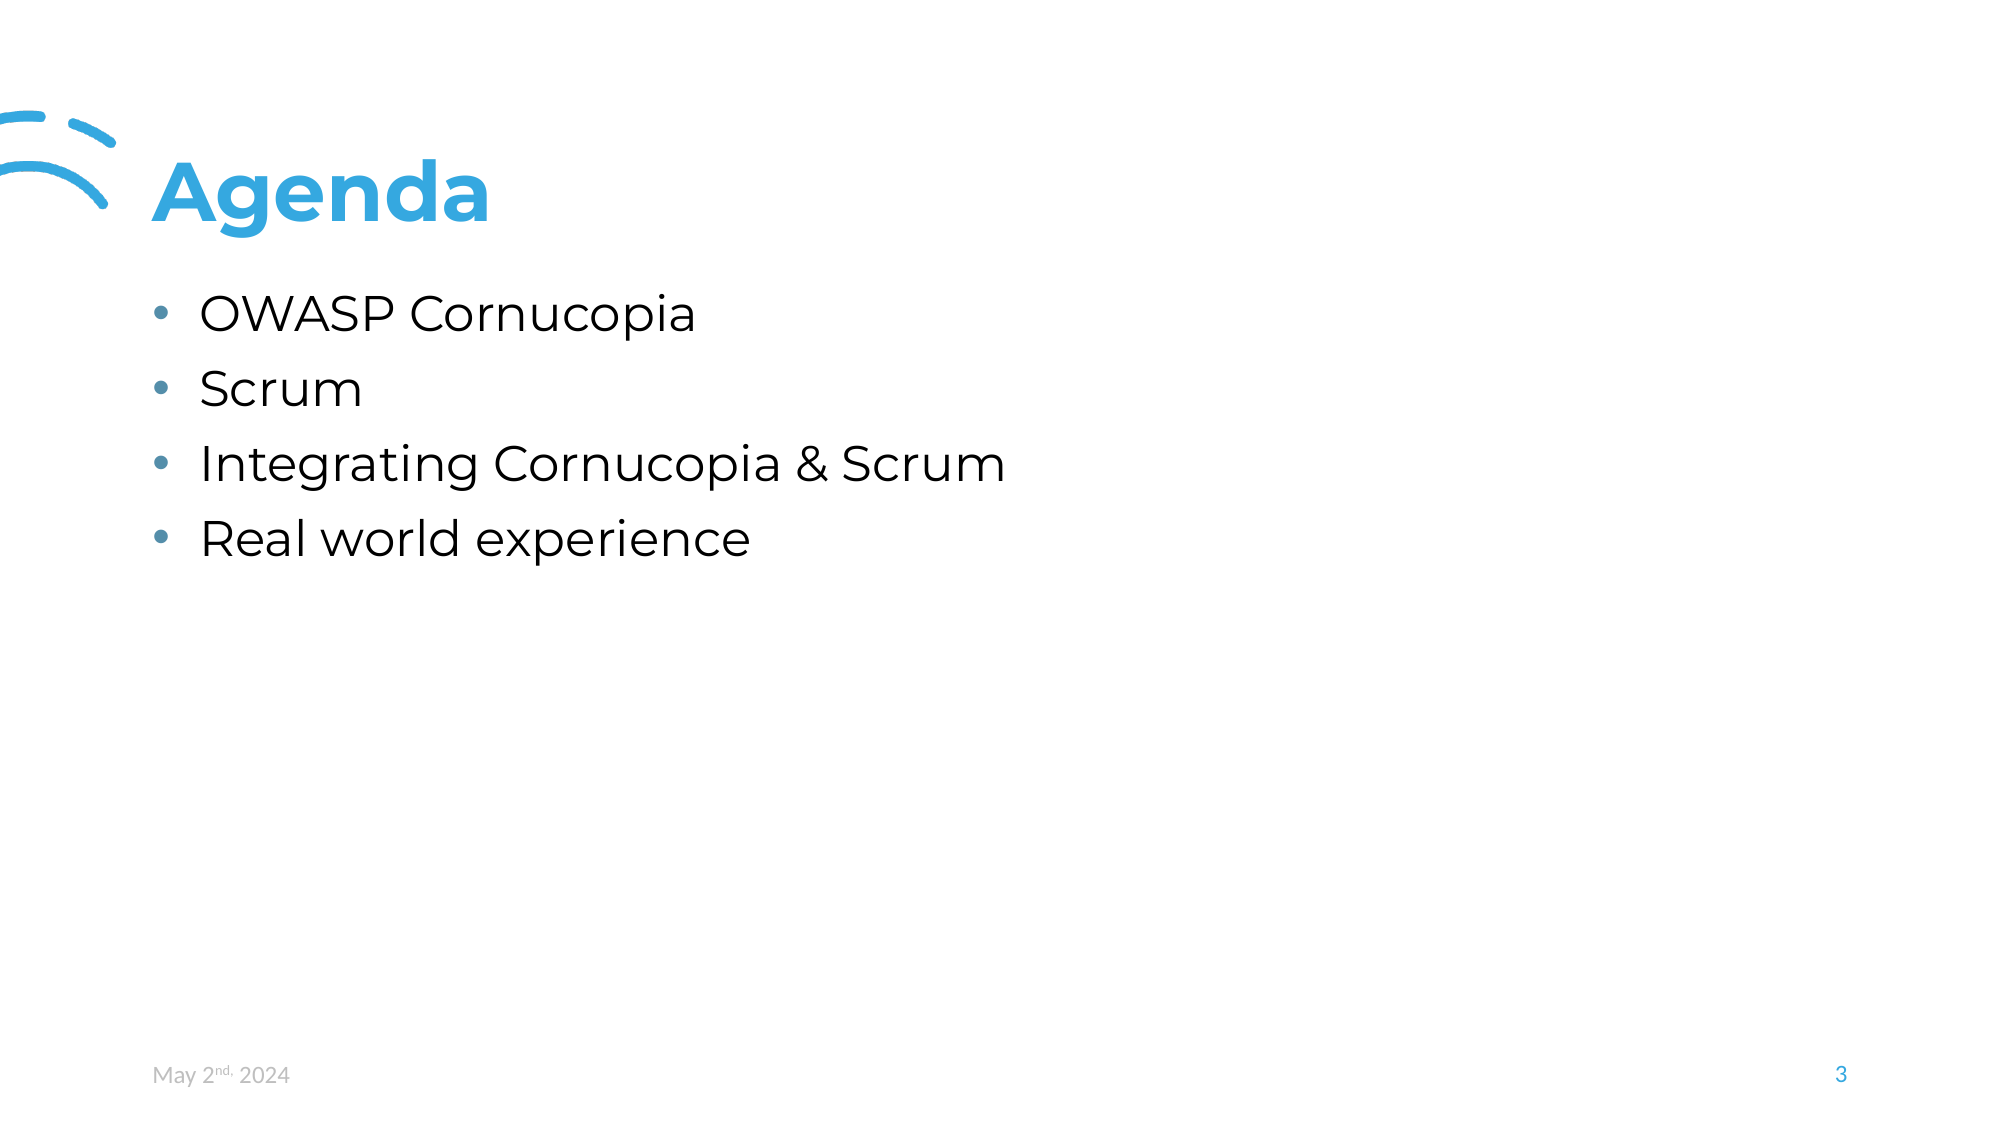

# Agenda
OWASP Cornucopia
Scrum
Integrating Cornucopia & Scrum
Real world experience
3
May 2nd, 2024